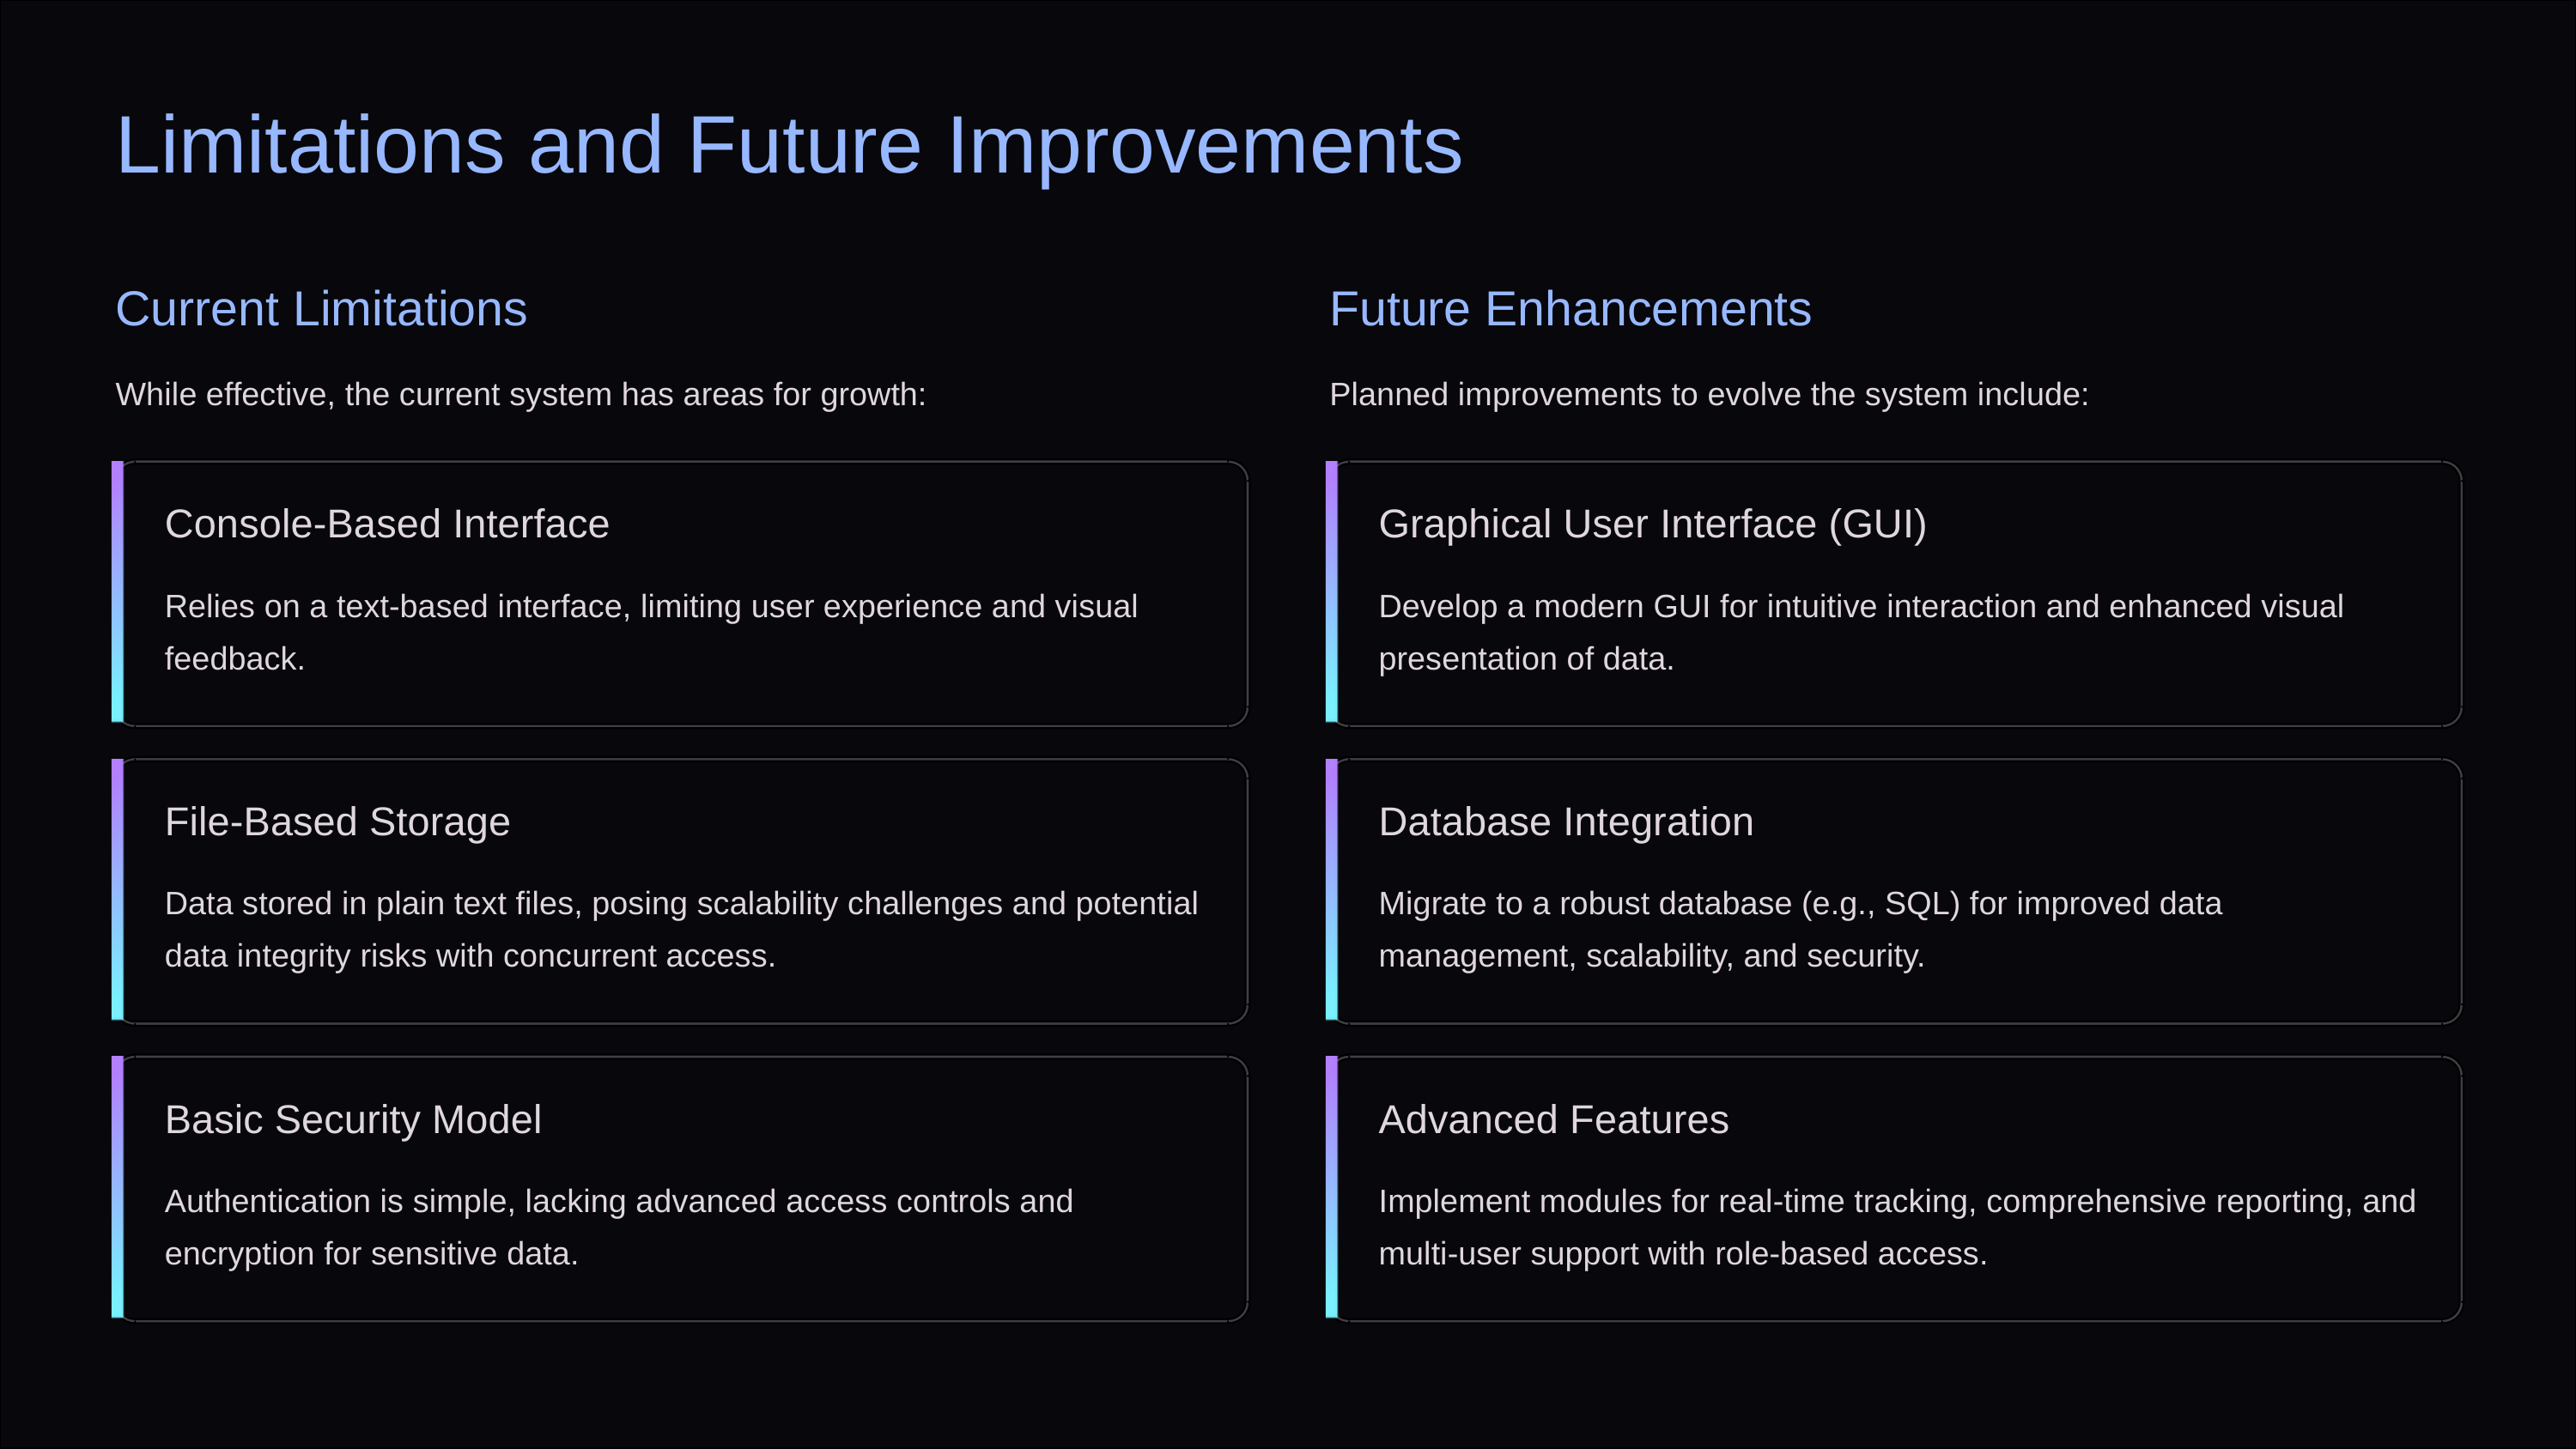

Limitations and Future Improvements
Current Limitations
Future Enhancements
While effective, the current system has areas for growth:
Planned improvements to evolve the system include:

Console-Based Interface
Graphical User Interface (GUI)
Relies on a text-based interface, limiting user experience and visual feedback.
Develop a modern GUI for intuitive interaction and enhanced visual presentation of data.

File-Based Storage
Database Integration
Data stored in plain text files, posing scalability challenges and potential data integrity risks with concurrent access.
Migrate to a robust database (e.g., SQL) for improved data management, scalability, and security.

Basic Security Model
Advanced Features
Authentication is simple, lacking advanced access controls and encryption for sensitive data.
Implement modules for real-time tracking, comprehensive reporting, and multi-user support with role-based access.